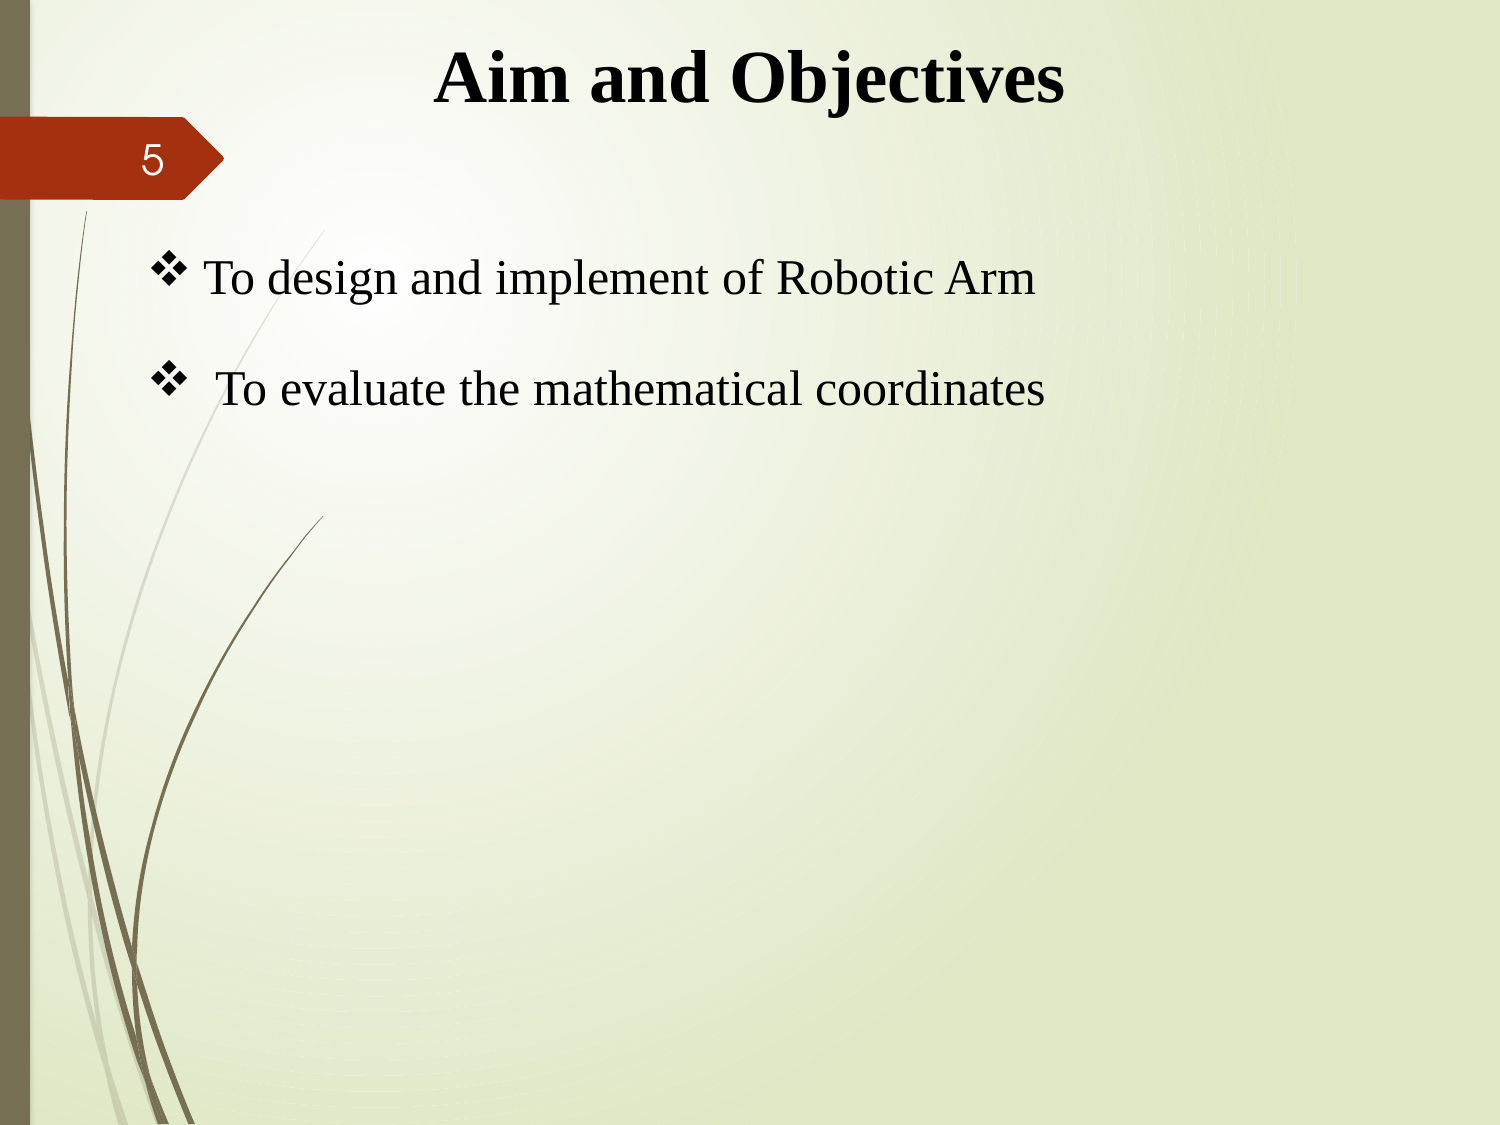

# Aim and Objectives
5
To design and implement of Robotic Arm
 To evaluate the mathematical coordinates